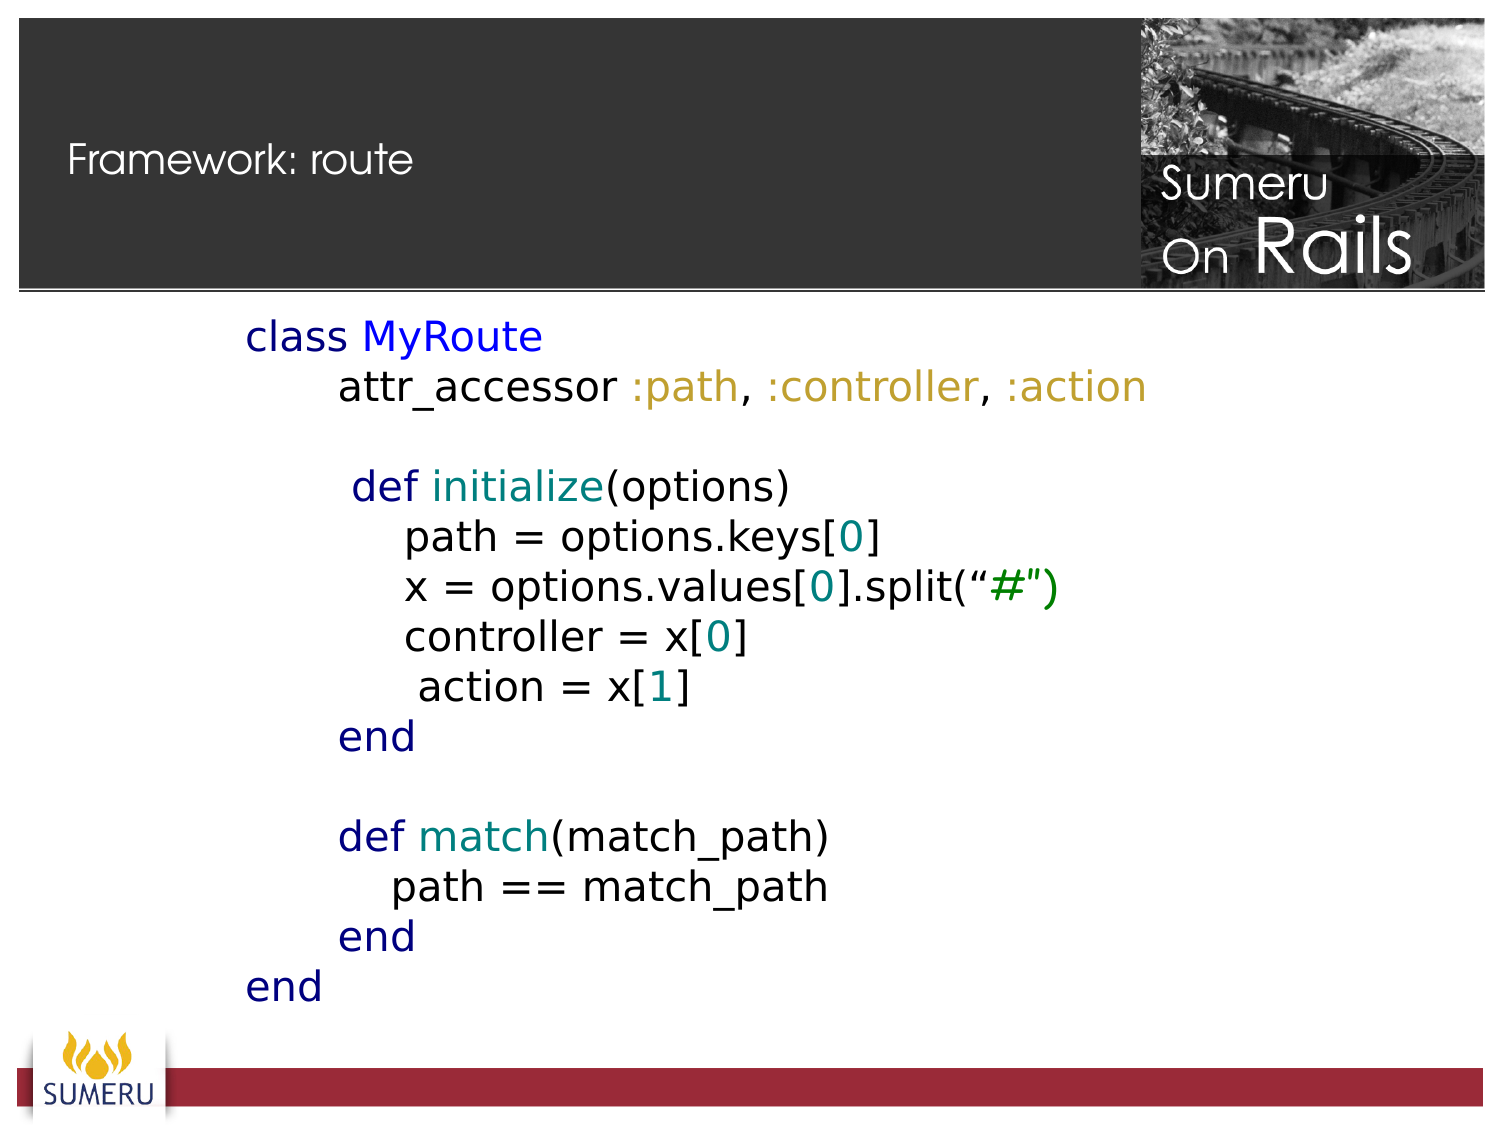

Framework: route
class MyRoute
       attr_accessor :path, :controller, :action

        def initialize(options)
            path = options.keys[0]
            x = options.values[0].split(“#”)
            controller = x[0]
             action = x[1]
       end

       def match(match_path)
           path == match_path
       end
end